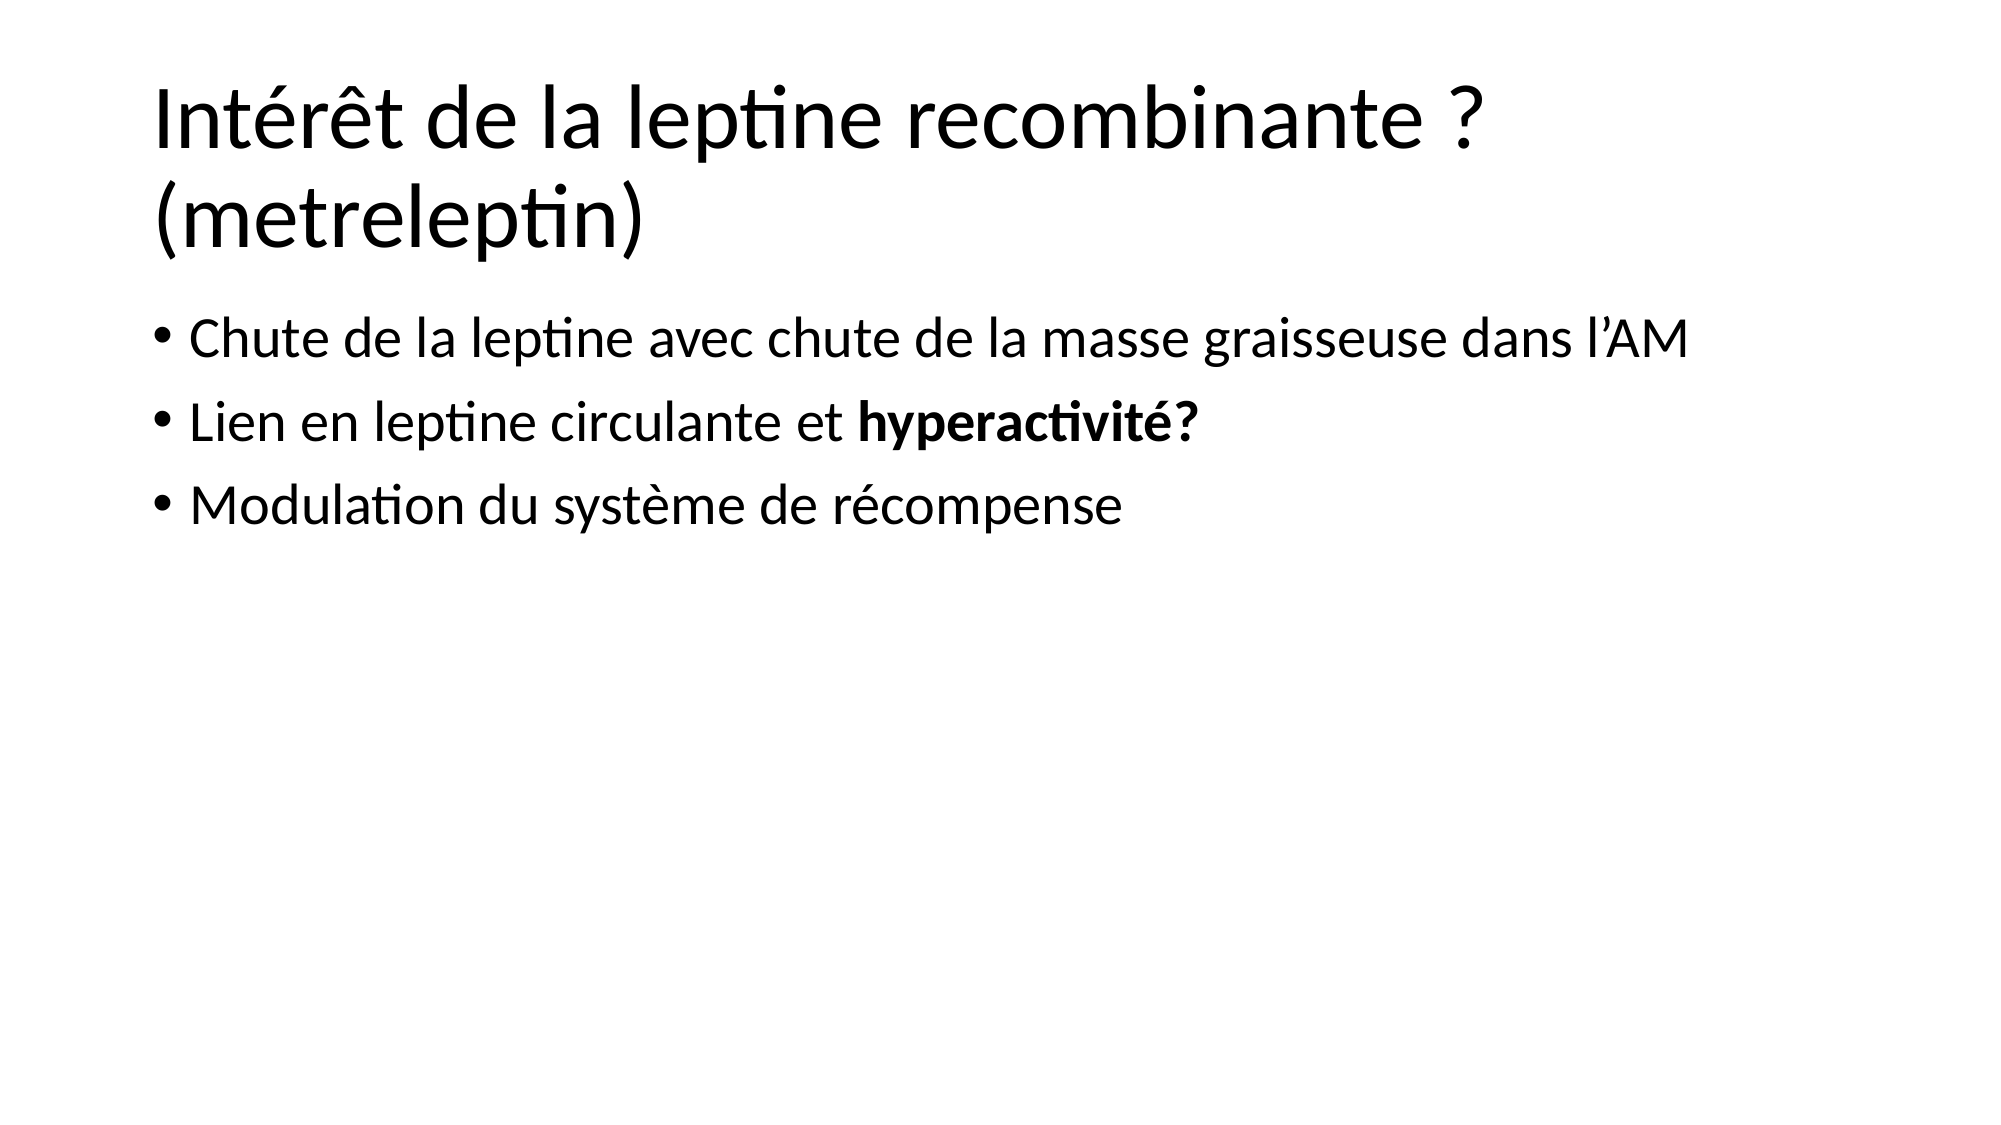

# Intérêt de la leptine recombinante ? (metreleptin)
Chute de la leptine avec chute de la masse graisseuse dans l’AM
Lien en leptine circulante et hyperactivité?
Modulation du système de récompense